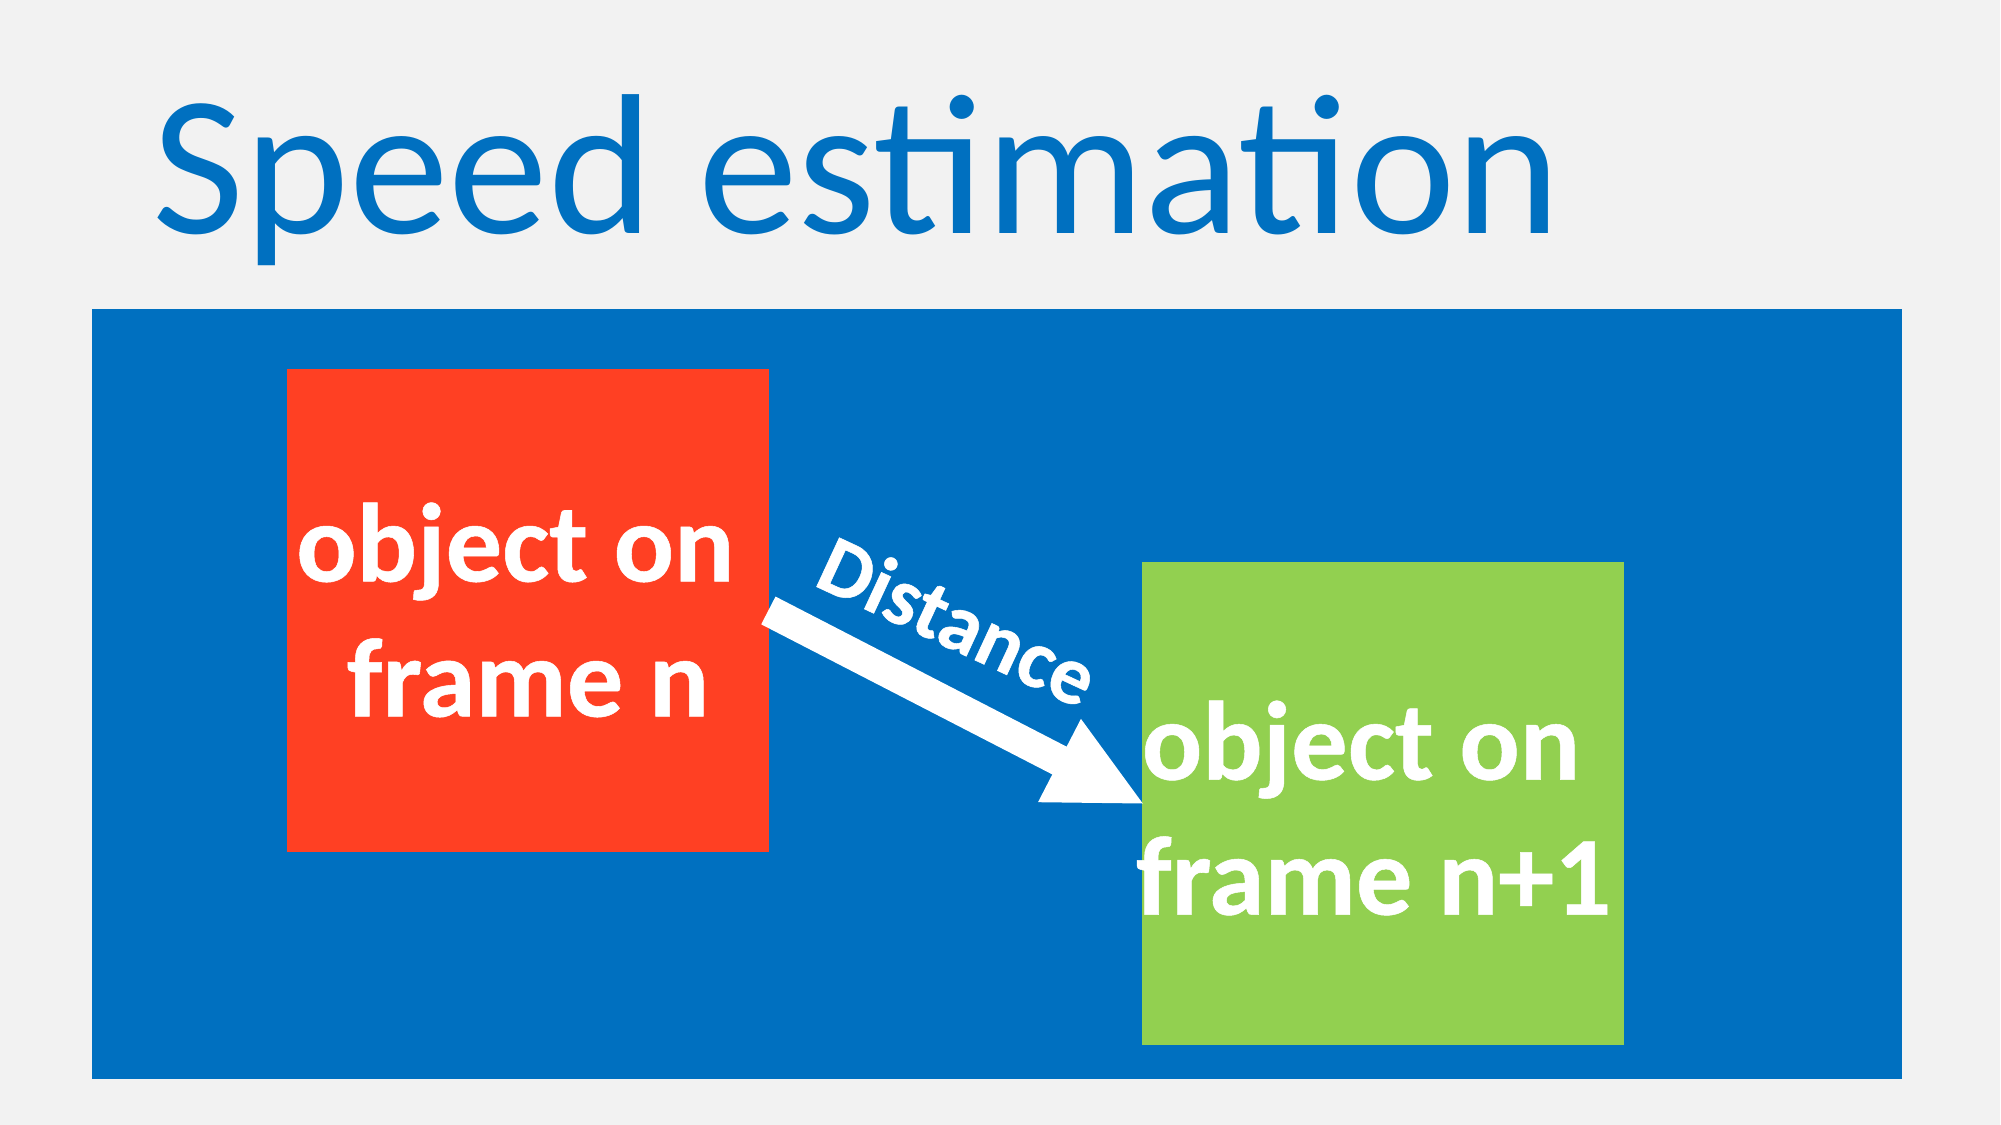

# Speed estimation

object on
frame n
Distance

object on
frame n+1